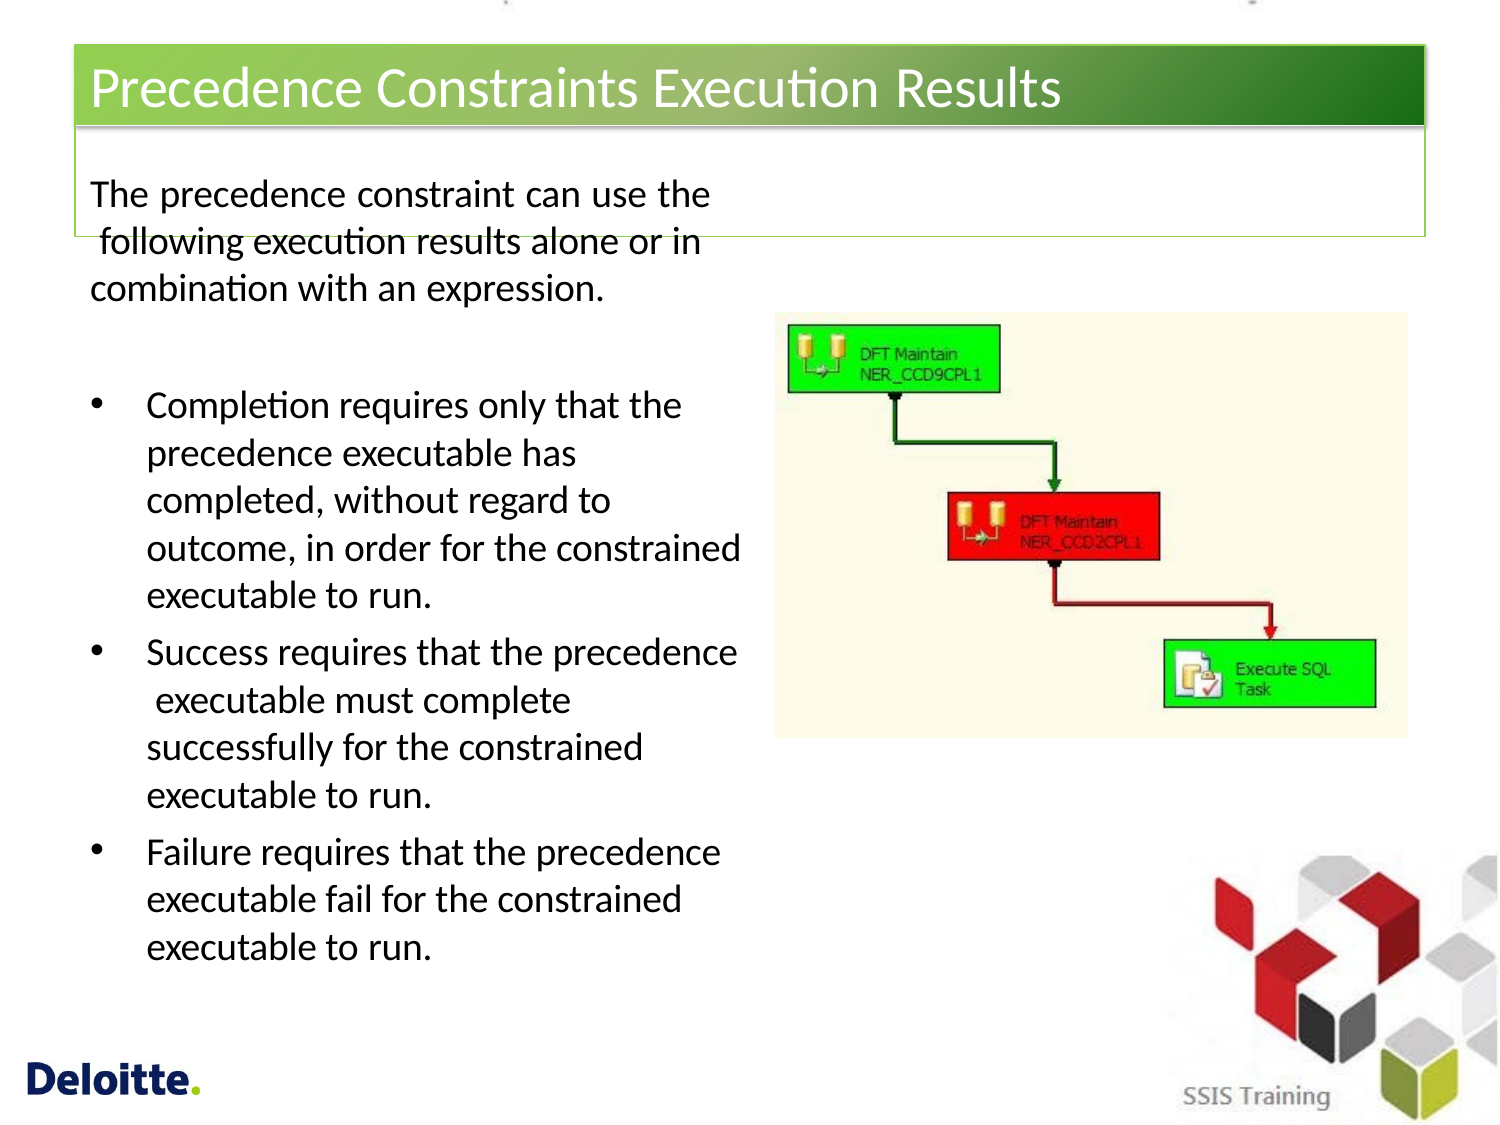

# Precedence Constraints Execution Results
The precedence constraint can use the  following execution results alone or in  combination with an expression.

Completion requires only that the  precedence executable has  completed, without regard to  outcome, in order for the constrained  executable to run.
Success requires that the precedence  executable must complete  successfully for the constrained  executable to run.
Failure requires that the precedence  executable fail for the constrained  executable to run.